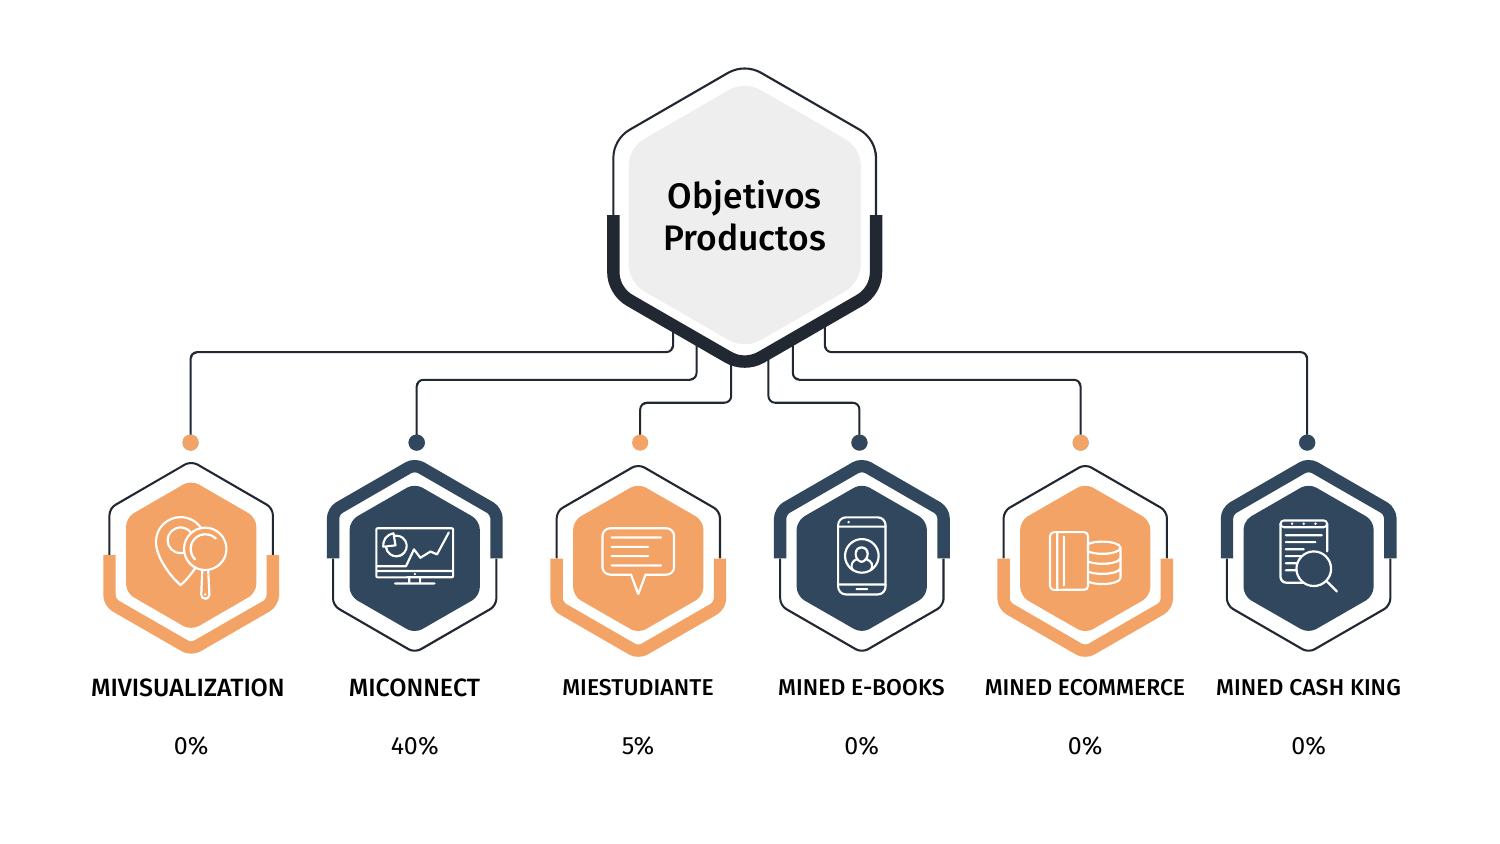

Objetivos Productos

MIVISUALIZATION
MICONNECT
MIESTUDIANTE
MINED E-BOOKS
MINED ECOMMERCE
MINED CASH KING
0%
40%
5%
0%
0%
0%